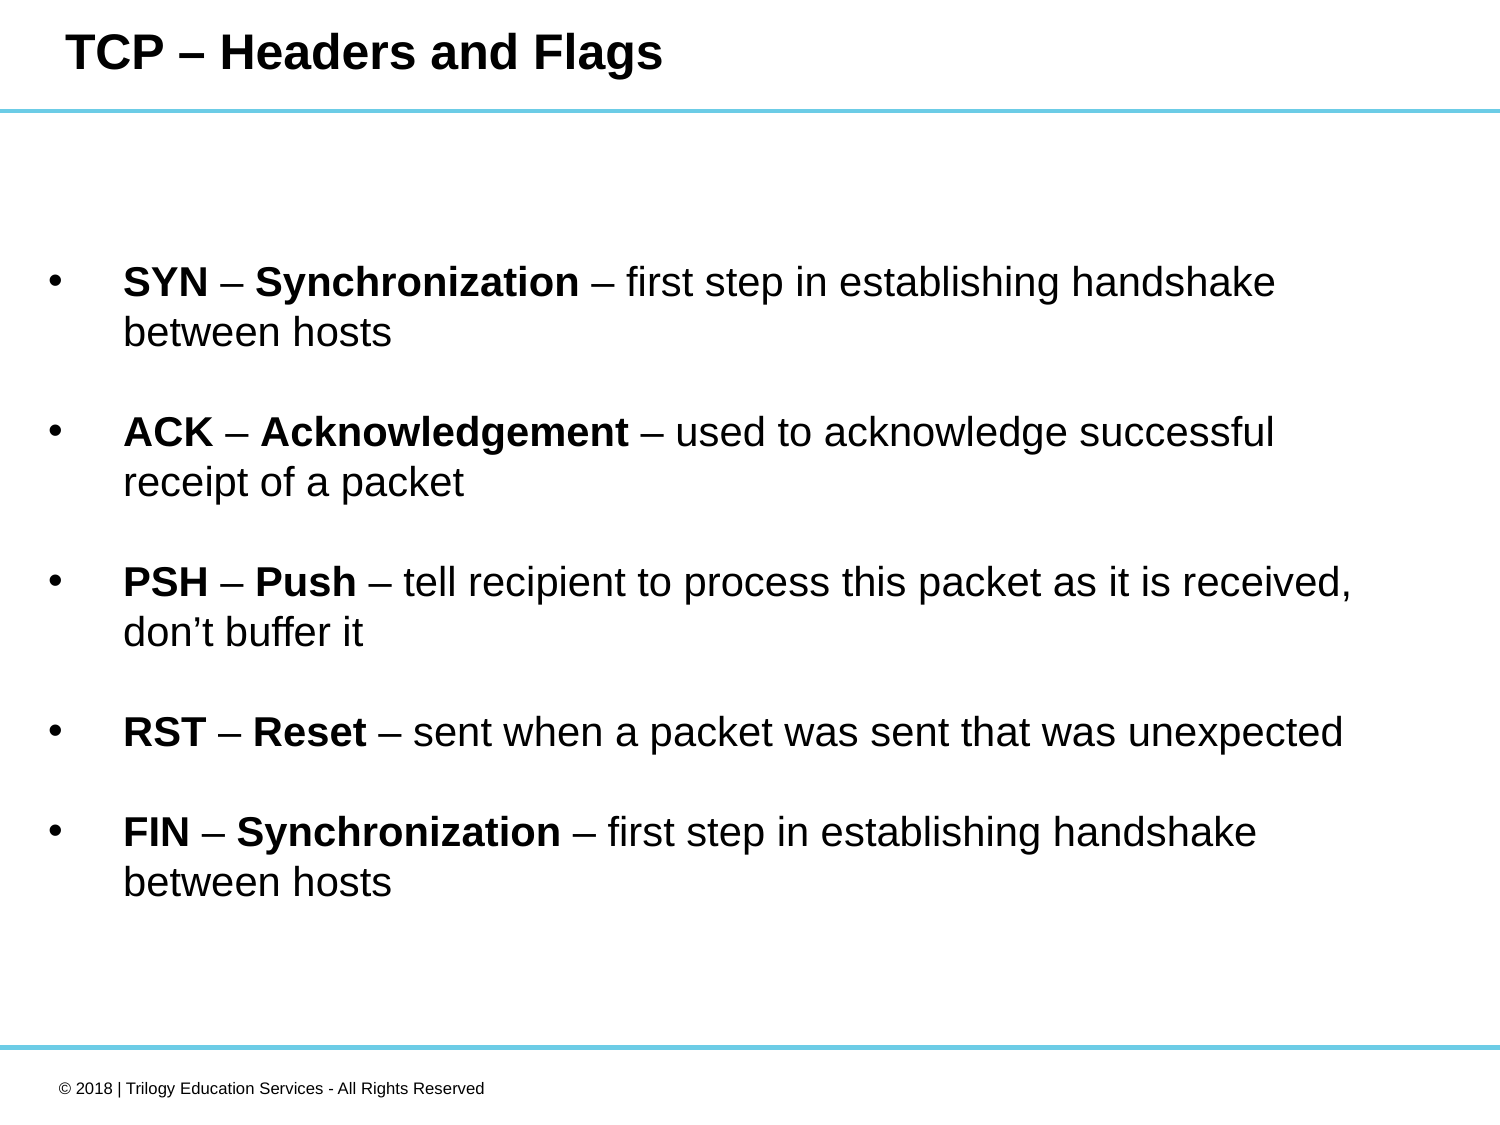

# TCP – Headers and Flags

SYN – Synchronization – first step in establishing handshake between hosts

ACK – Acknowledgement – used to acknowledge successful receipt of a packet

PSH – Push – tell recipient to process this packet as it is received, don’t buffer it

RST – Reset – sent when a packet was sent that was unexpected

FIN – Synchronization – first step in establishing handshake between hosts